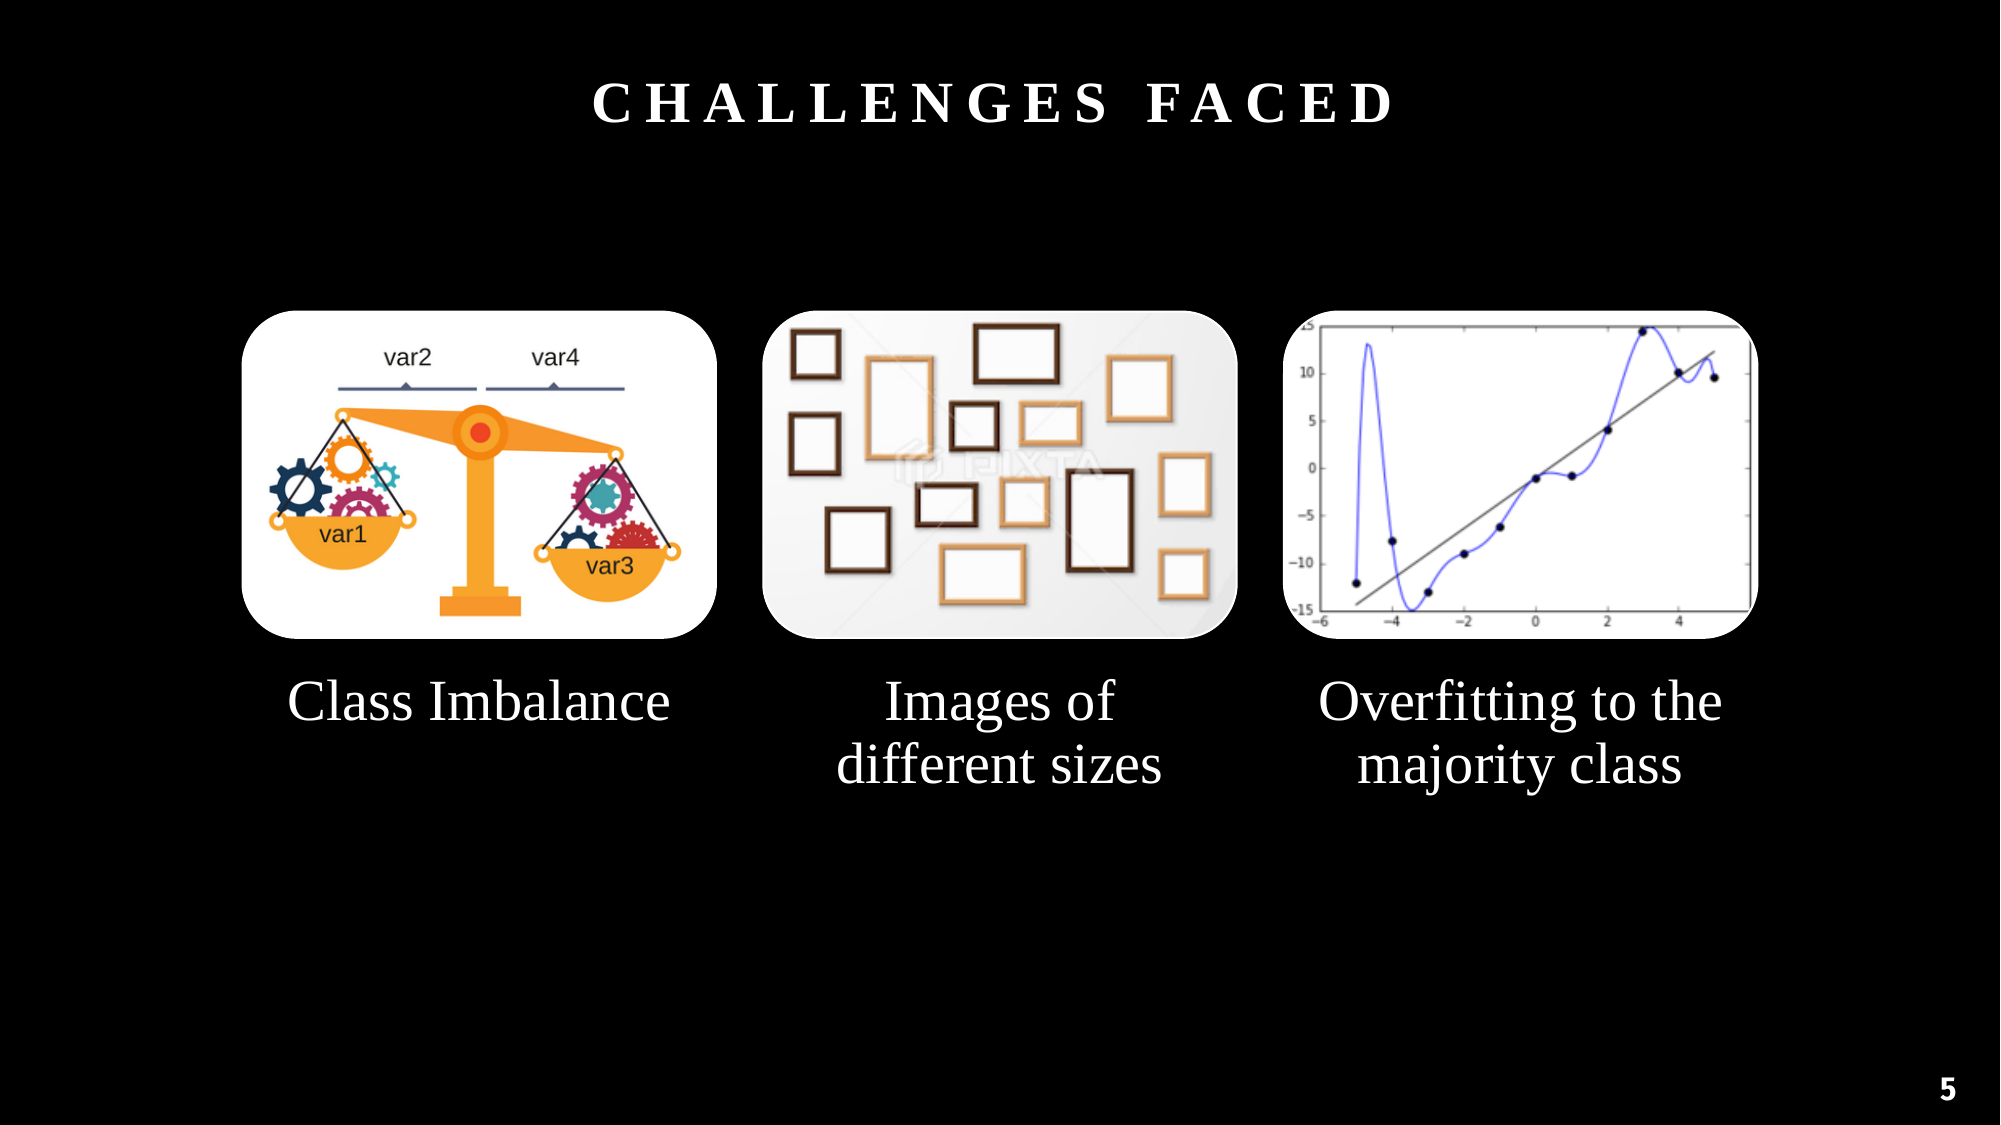

Challenges faced
Class Imbalance
Images of different sizes
Overfitting to the majority class
5